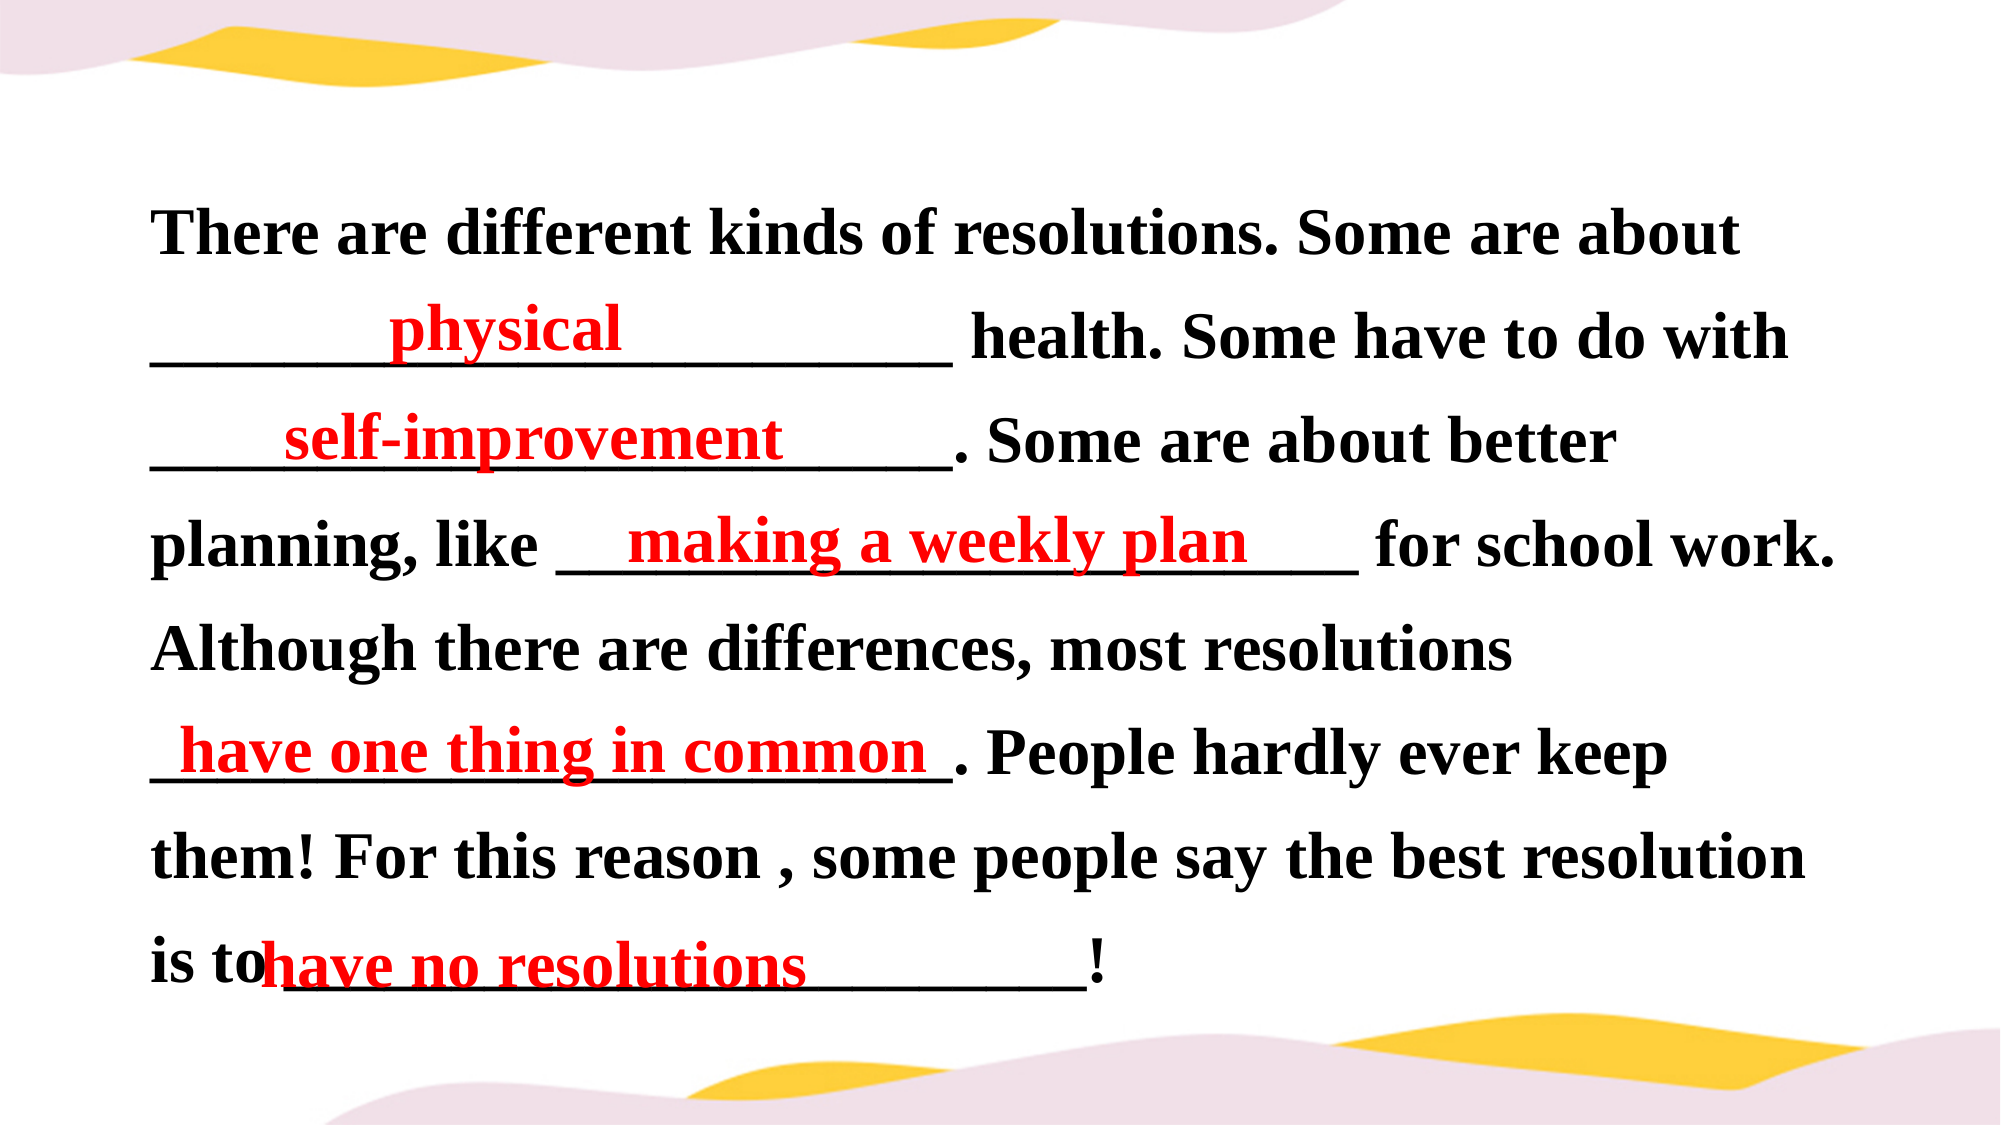

There are different kinds of resolutions. Some are about ________________________ health. Some have to do with ________________________. Some are about better planning, like ________________________ for school work. Although there are differences, most resolutions ________________________. People hardly ever keep them! For this reason , some people say the best resolution is to ________________________!
physical
self-improvement
making a weekly plan
have one thing in common
have no resolutions